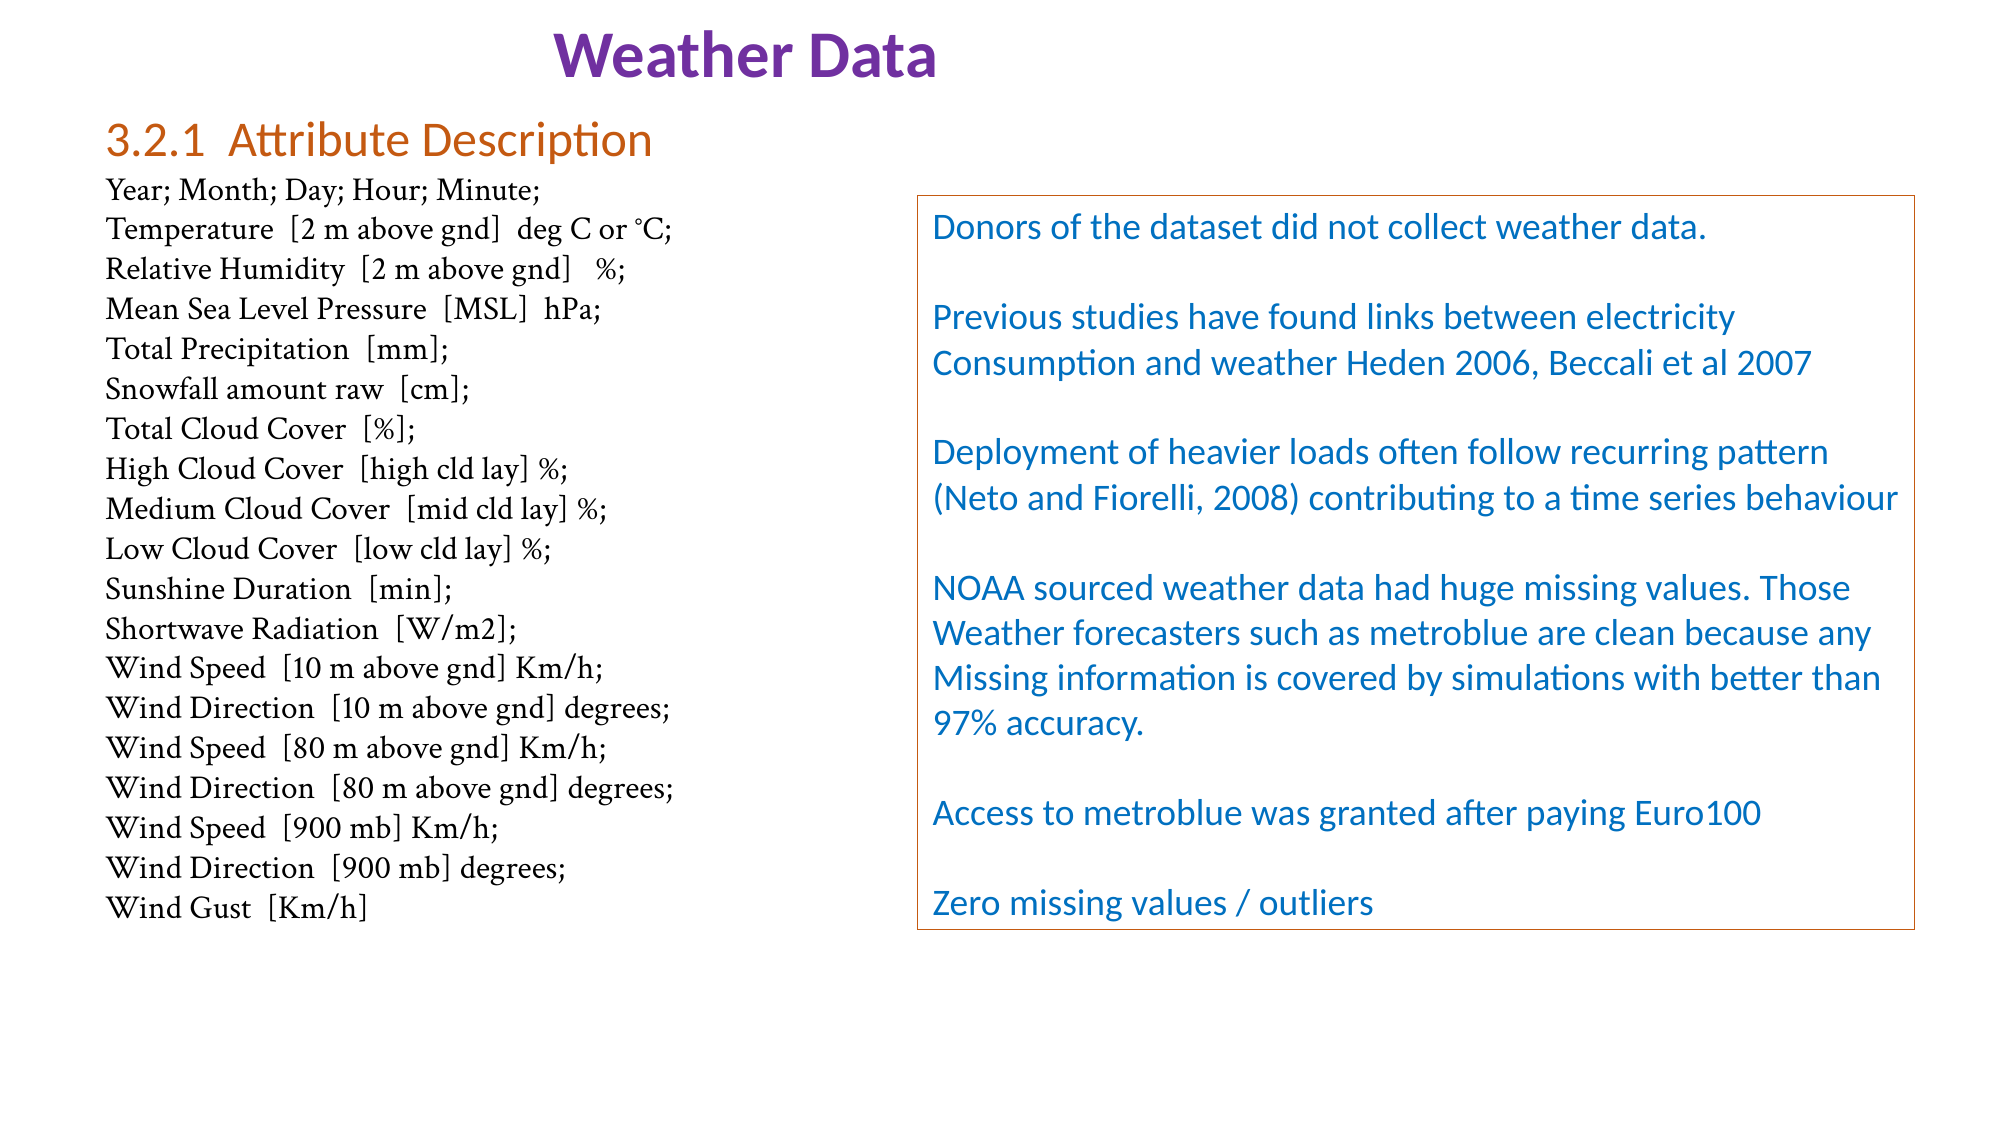

Weather Data
3.2.1  Attribute Description
Year; Month; Day; Hour; Minute;
Temperature  [2 m above gnd]  deg C or °C;
Relative Humidity  [2 m above gnd]   %;
Mean Sea Level Pressure  [MSL]  hPa;
Total Precipitation  [mm];
Snowfall amount raw  [cm];
Total Cloud Cover  [%];
High Cloud Cover  [high cld lay] %;
Medium Cloud Cover  [mid cld lay] %;
Low Cloud Cover  [low cld lay] %;
Sunshine Duration  [min];
Shortwave Radiation  [W/m2];
Wind Speed  [10 m above gnd] Km/h;
Wind Direction  [10 m above gnd] degrees;
Wind Speed  [80 m above gnd] Km/h;
Wind Direction  [80 m above gnd] degrees;
Wind Speed  [900 mb] Km/h;
Wind Direction  [900 mb] degrees;
Wind Gust  [Km/h]
Donors of the dataset did not collect weather data.

Previous studies have found links between electricity
Consumption and weather Heden 2006, Beccali et al 2007

Deployment of heavier loads often follow recurring pattern
(Neto and Fiorelli, 2008) contributing to a time series behaviour

NOAA sourced weather data had huge missing values. Those
Weather forecasters such as metroblue are clean because any
Missing information is covered by simulations with better than
97% accuracy.

Access to metroblue was granted after paying Euro100

Zero missing values / outliers